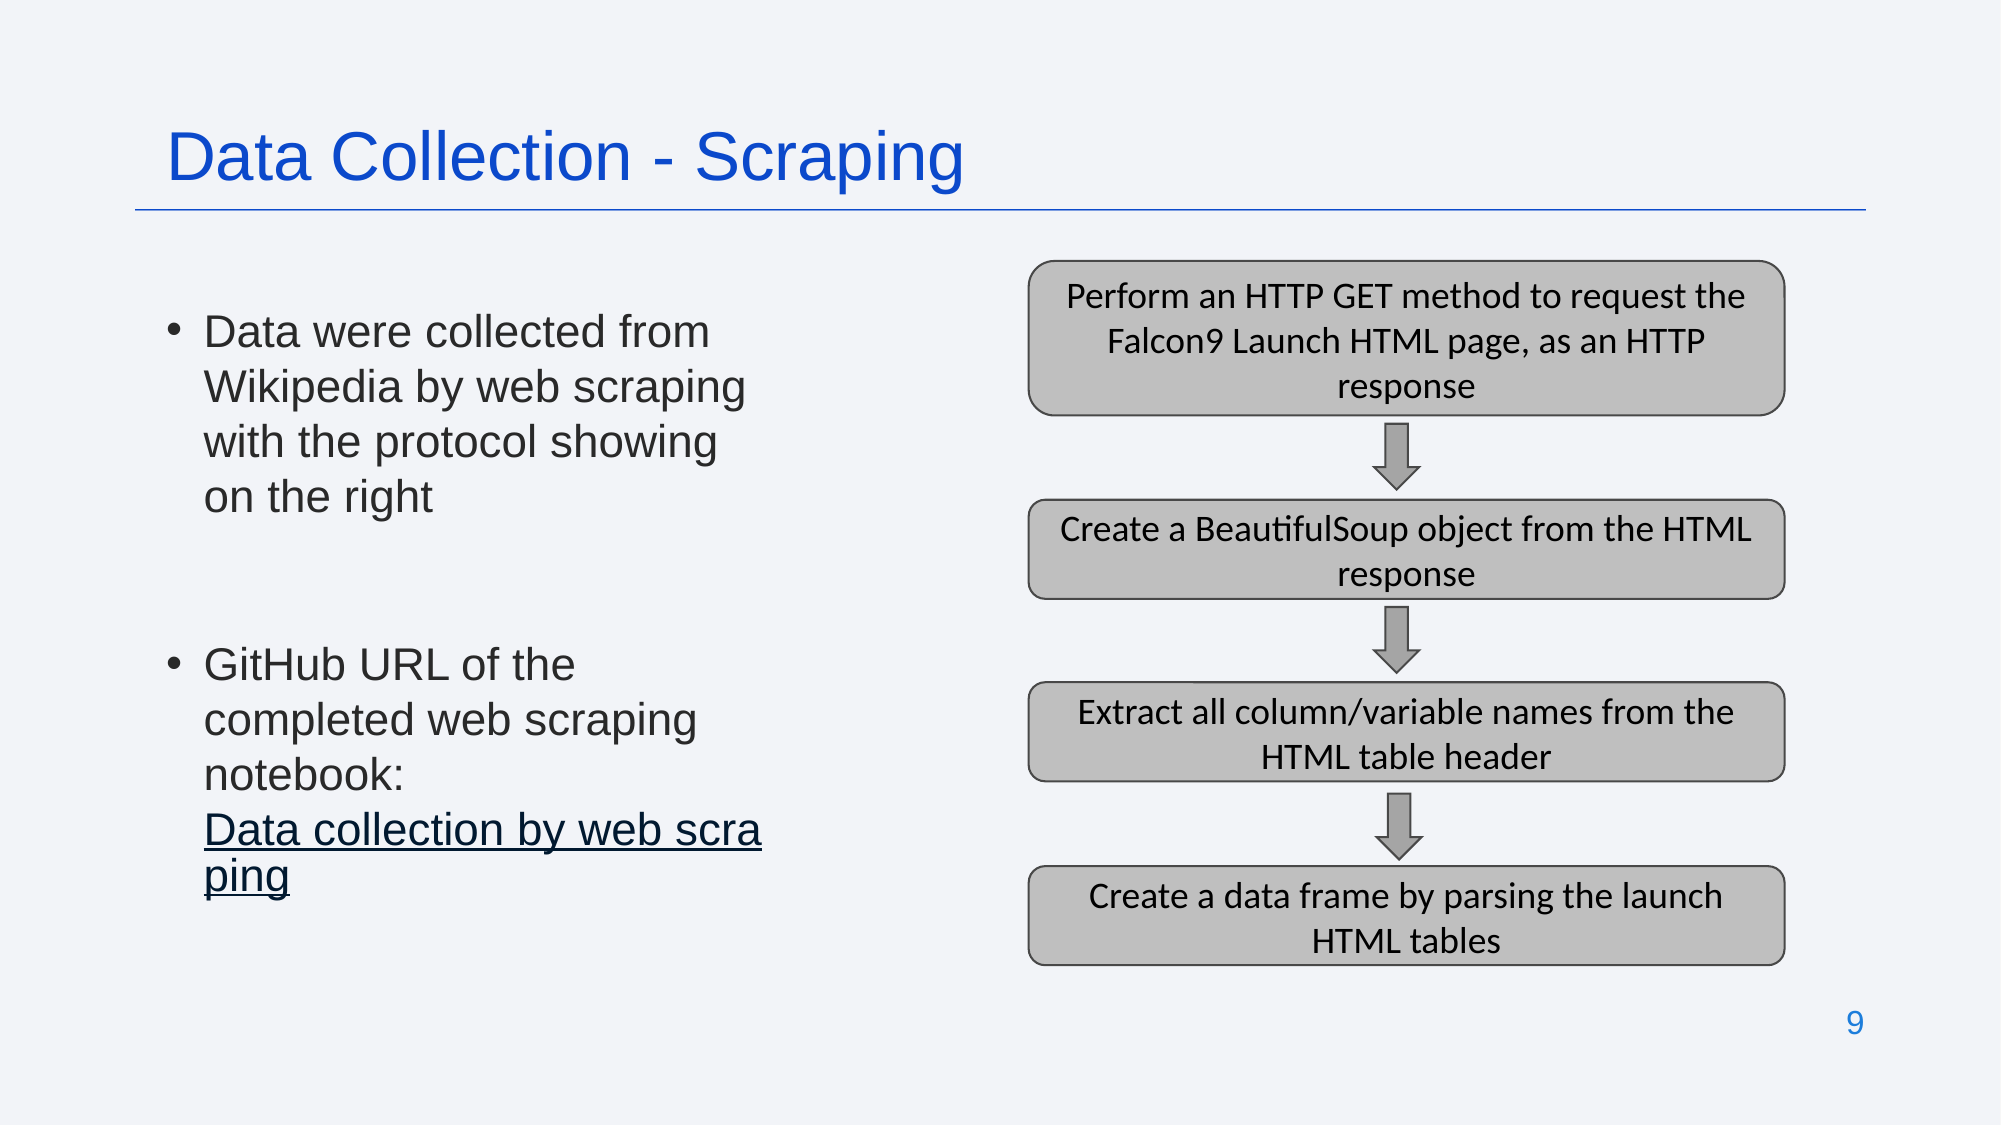

Data Collection - Scraping
Perform an HTTP GET method to request the Falcon9 Launch HTML page, as an HTTP response
Data were collected from Wikipedia by web scraping with the protocol showing on the right

GitHub URL of the completed web scraping notebook:
Data collection by web scraping

Create a BeautifulSoup object from the HTML response

Extract all column/variable names from the HTML table header

Create a data frame by parsing the launch HTML tables
9